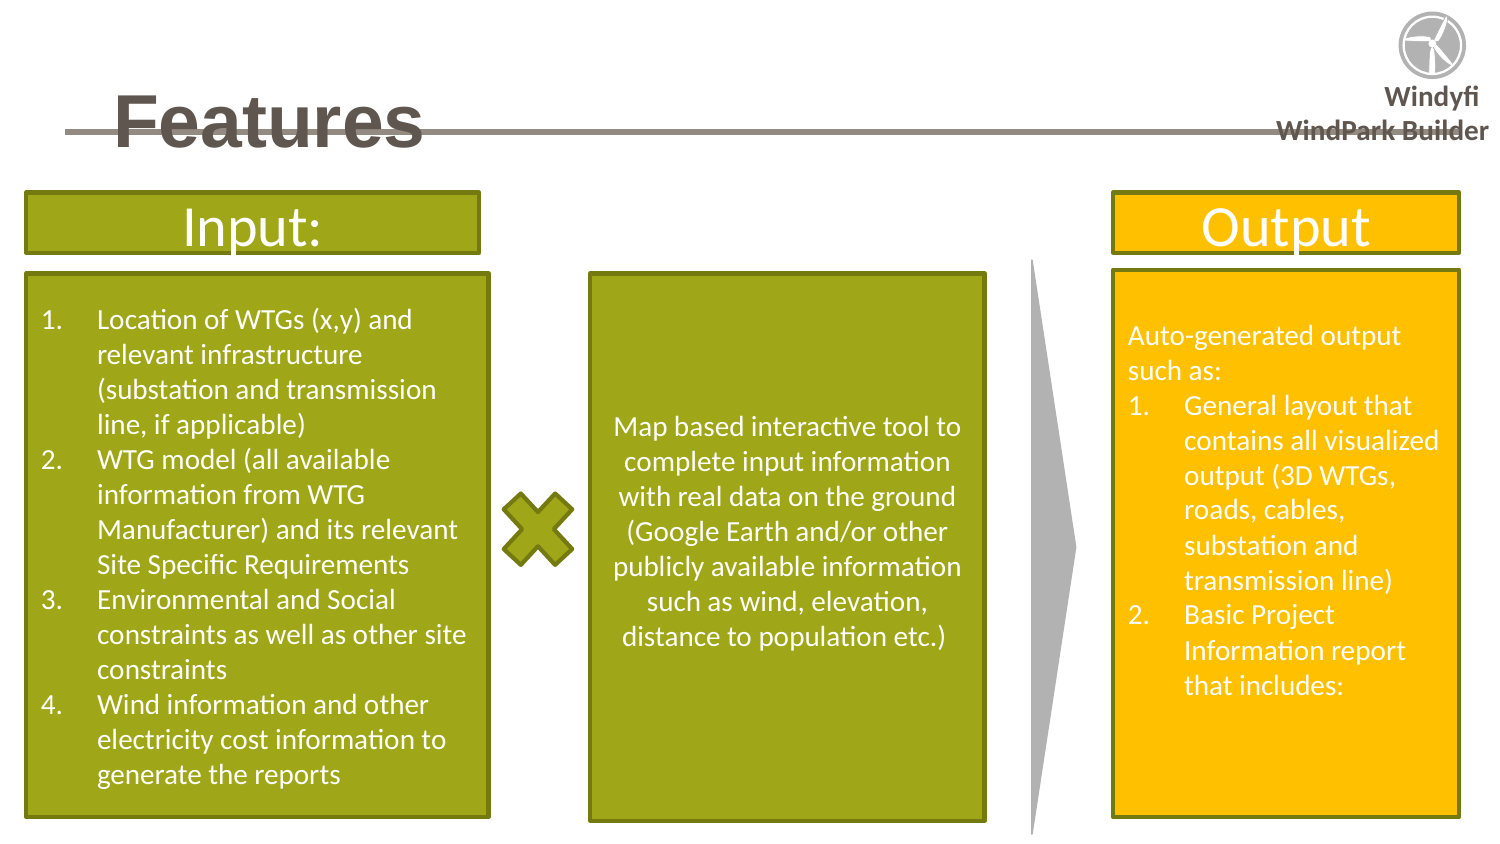

Features
WindPark Builder
Input:
Output
Auto-generated output such as:
General layout that contains all visualized output (3D WTGs, roads, cables, substation and transmission line)
Basic Project Information report that includes:

Location of WTGs (x,y) and relevant infrastructure (substation and transmission line, if applicable)
WTG model (all available information from WTG Manufacturer) and its relevant Site Specific Requirements
Environmental and Social constraints as well as other site constraints
Wind information and other electricity cost information to generate the reports
Map based interactive tool to complete input information with real data on the ground (Google Earth and/or other publicly available information such as wind, elevation, distance to population etc.)